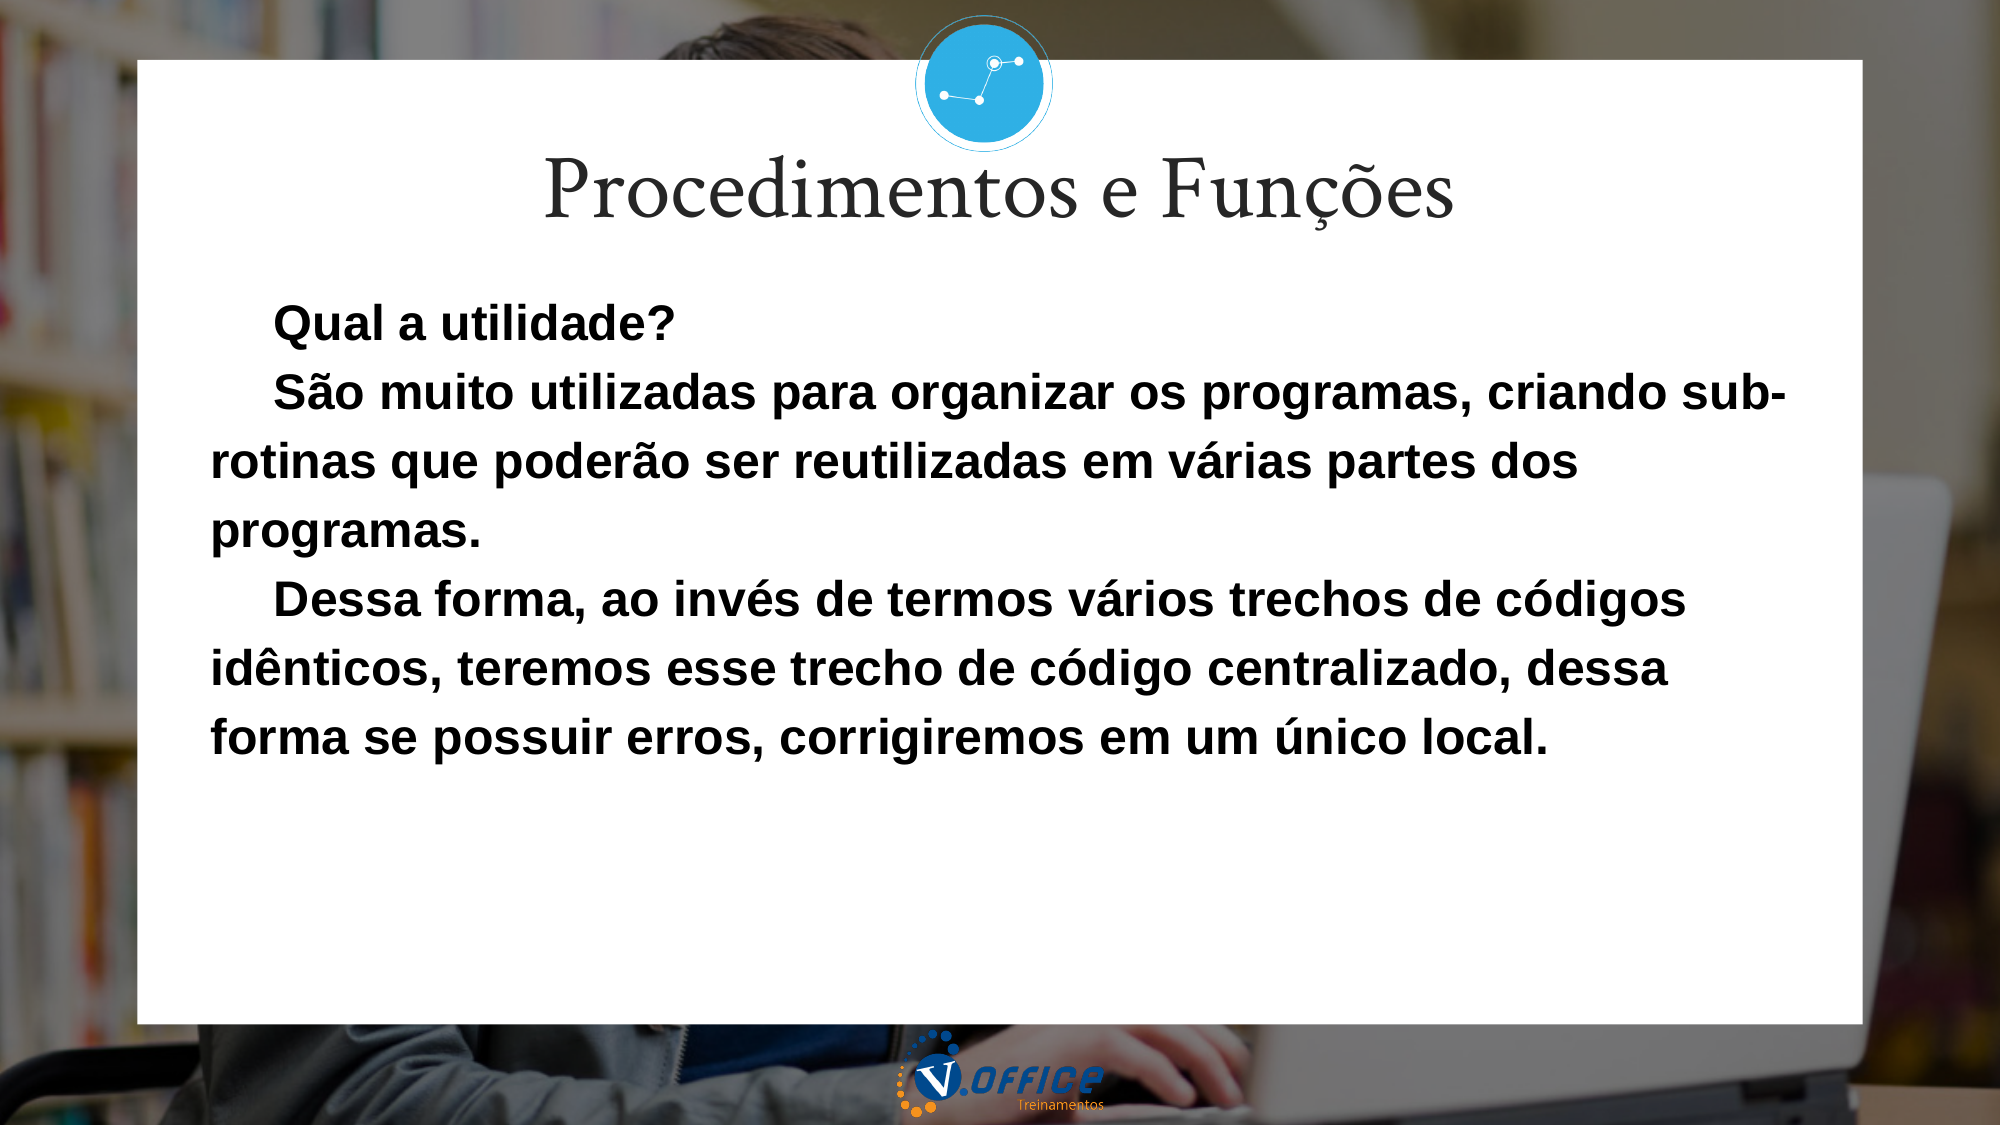

Procedimentos e Funções
Qual a utilidade?
São muito utilizadas para organizar os programas, criando sub-rotinas que poderão ser reutilizadas em várias partes dos programas.
Dessa forma, ao invés de termos vários trechos de códigos idênticos, teremos esse trecho de código centralizado, dessa forma se possuir erros, corrigiremos em um único local.